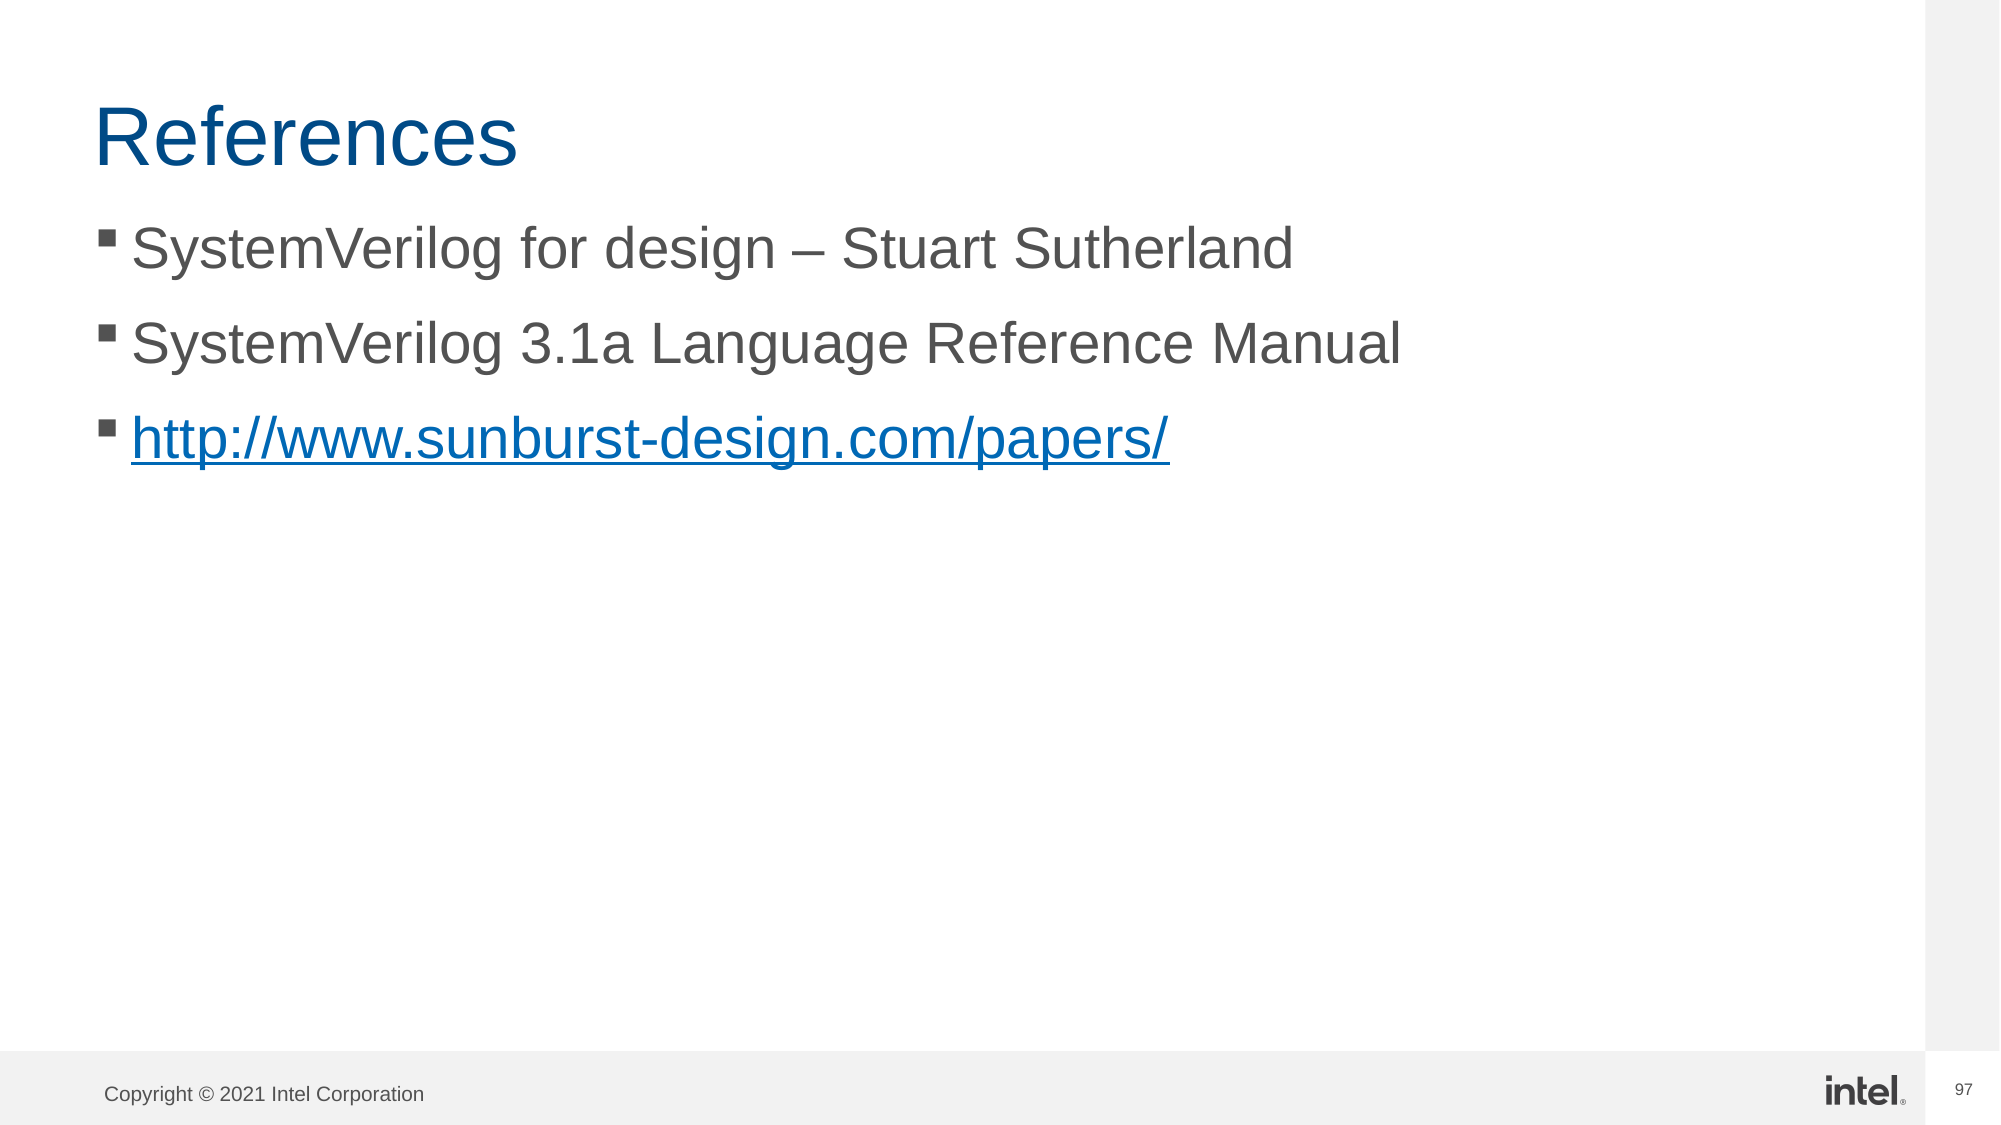

# References
SystemVerilog for design – Stuart Sutherland
SystemVerilog 3.1a Language Reference Manual
http://www.sunburst-design.com/papers/